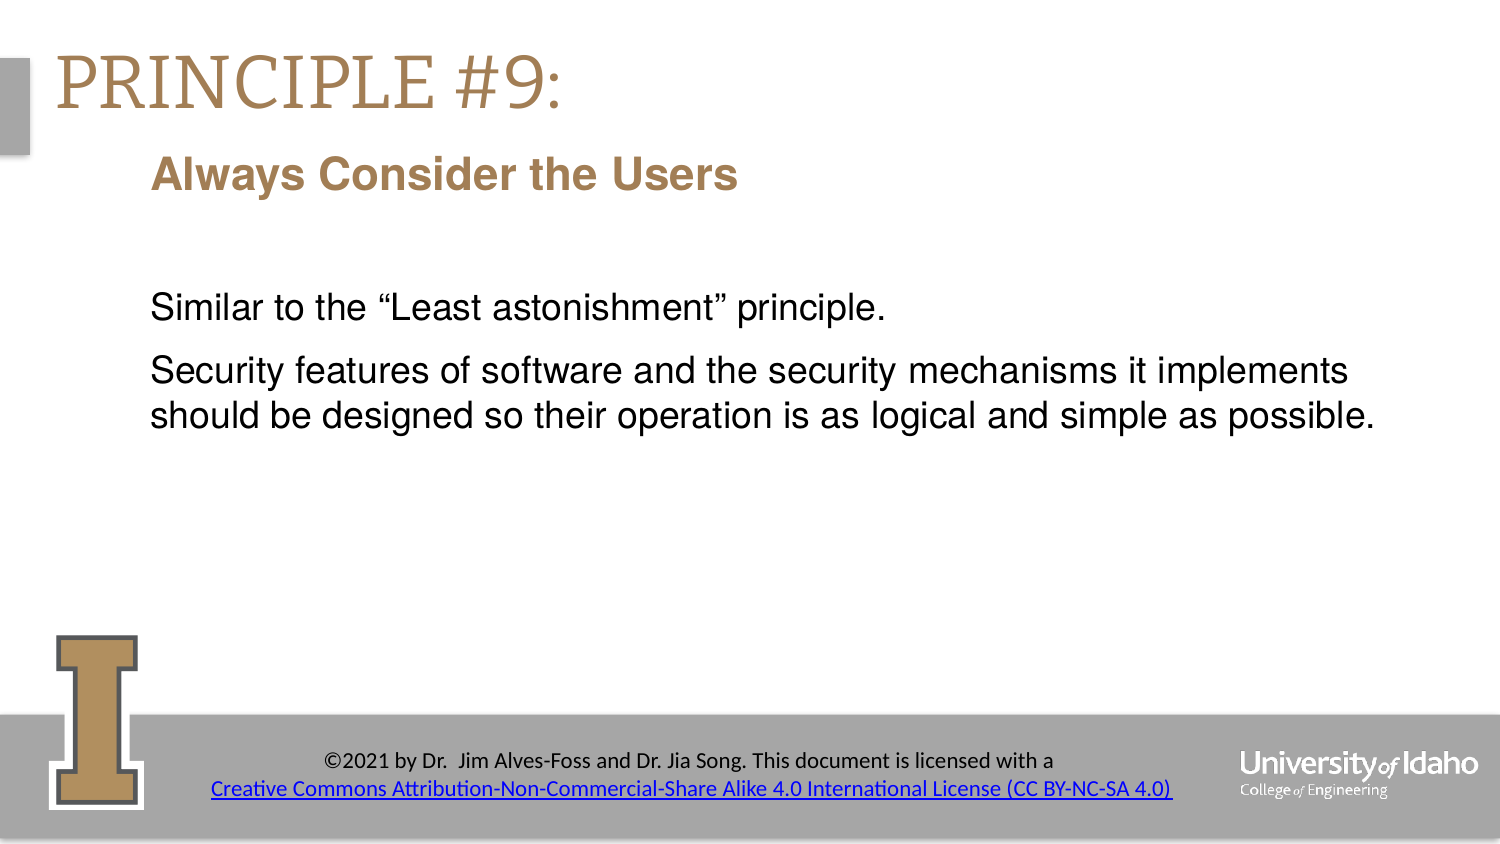

# Principle #9:
Always Consider the Users

Similar to the “Least astonishment” principle.
Security features of software and the security mechanisms it implements should be designed so their operation is as logical and simple as possible.